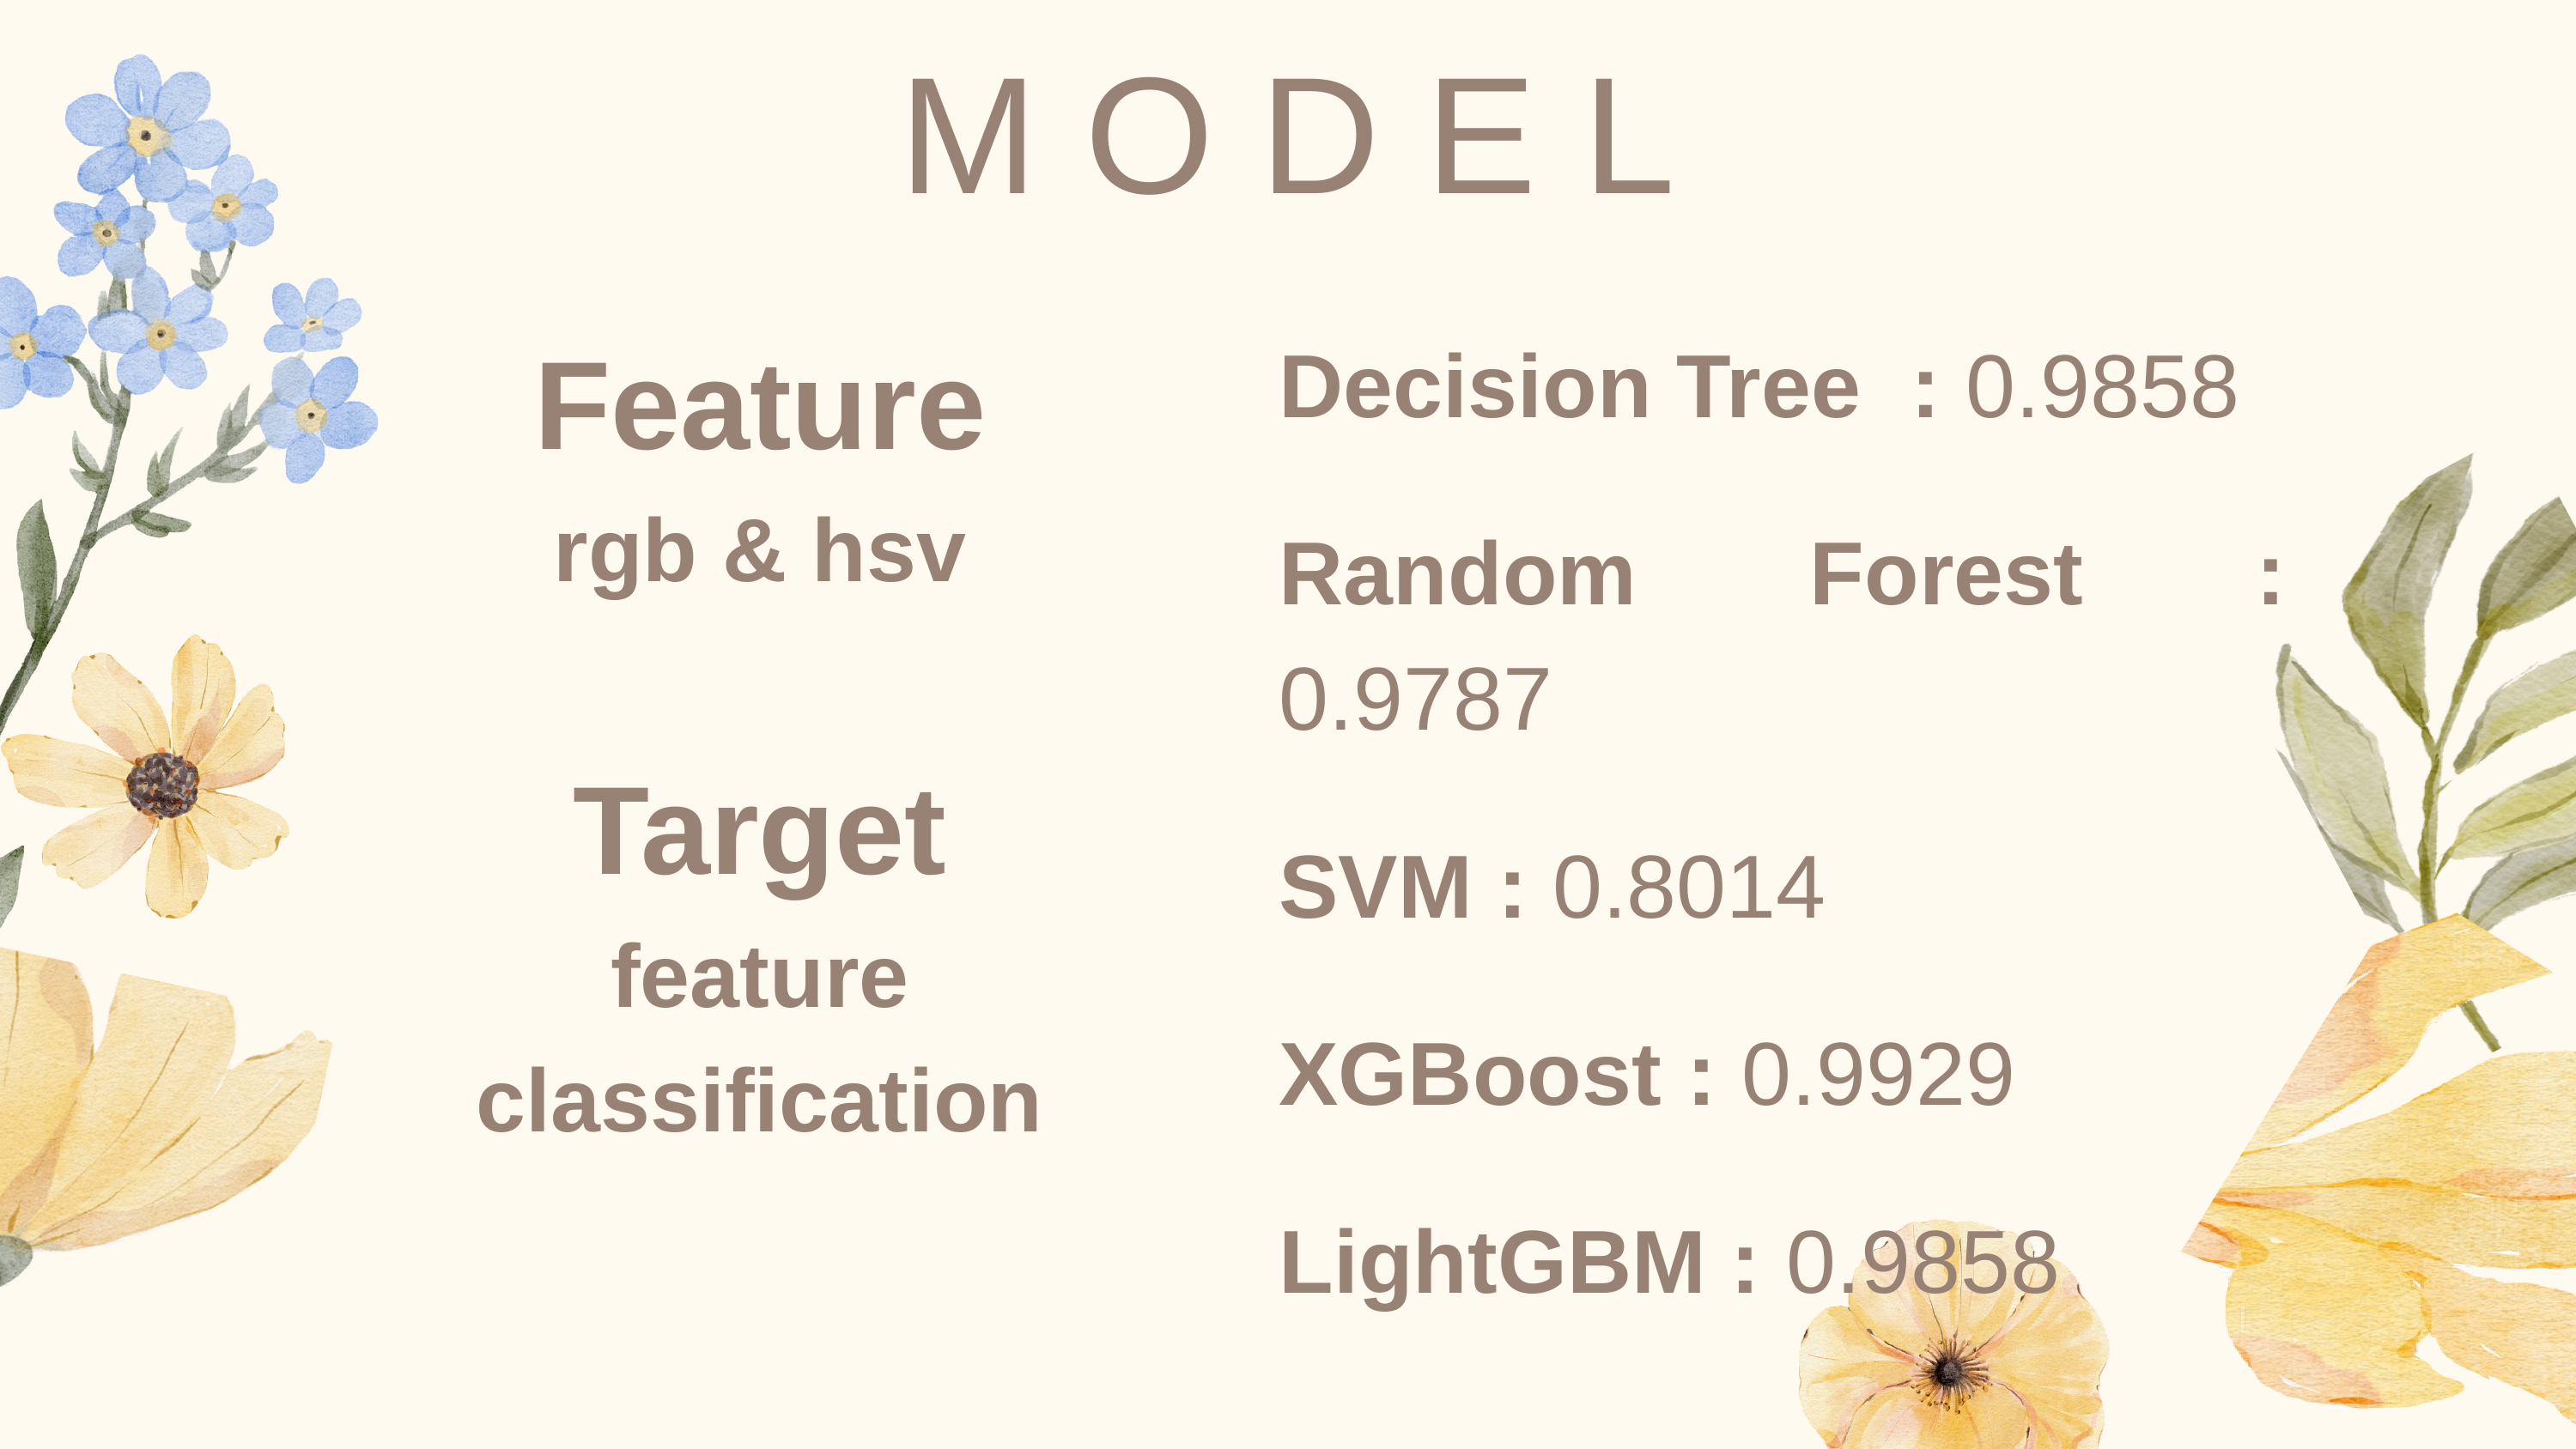

M O D E L

Feature
rgb & hsv

Target
feature classification
Decision Tree  : 0.9858

Random Forest : 0.9787

SVM : 0.8014

XGBoost : 0.9929

LightGBM : 0.9858